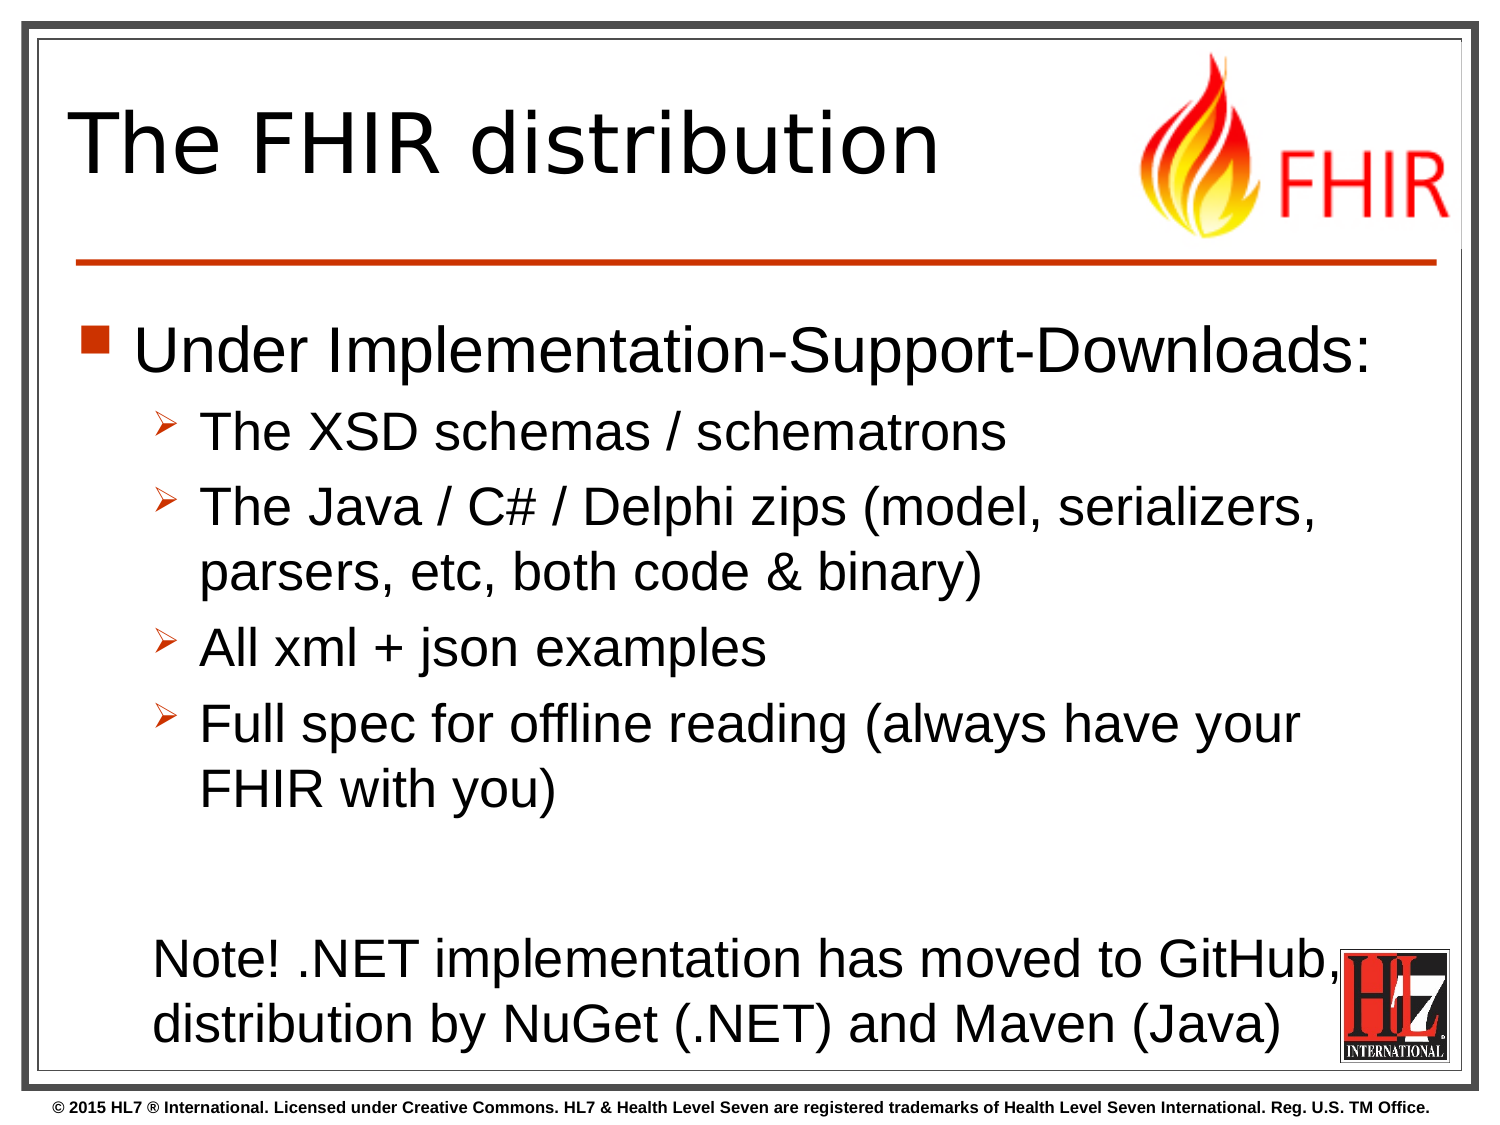

# The FHIR distribution
Under Implementation-Support-Downloads:
The XSD schemas / schematrons
The Java / C# / Delphi zips (model, serializers, parsers, etc, both code & binary)
All xml + json examples
Full spec for offline reading (always have your FHIR with you)

Note! .NET implementation has moved to GitHub, distribution by NuGet (.NET) and Maven (Java)